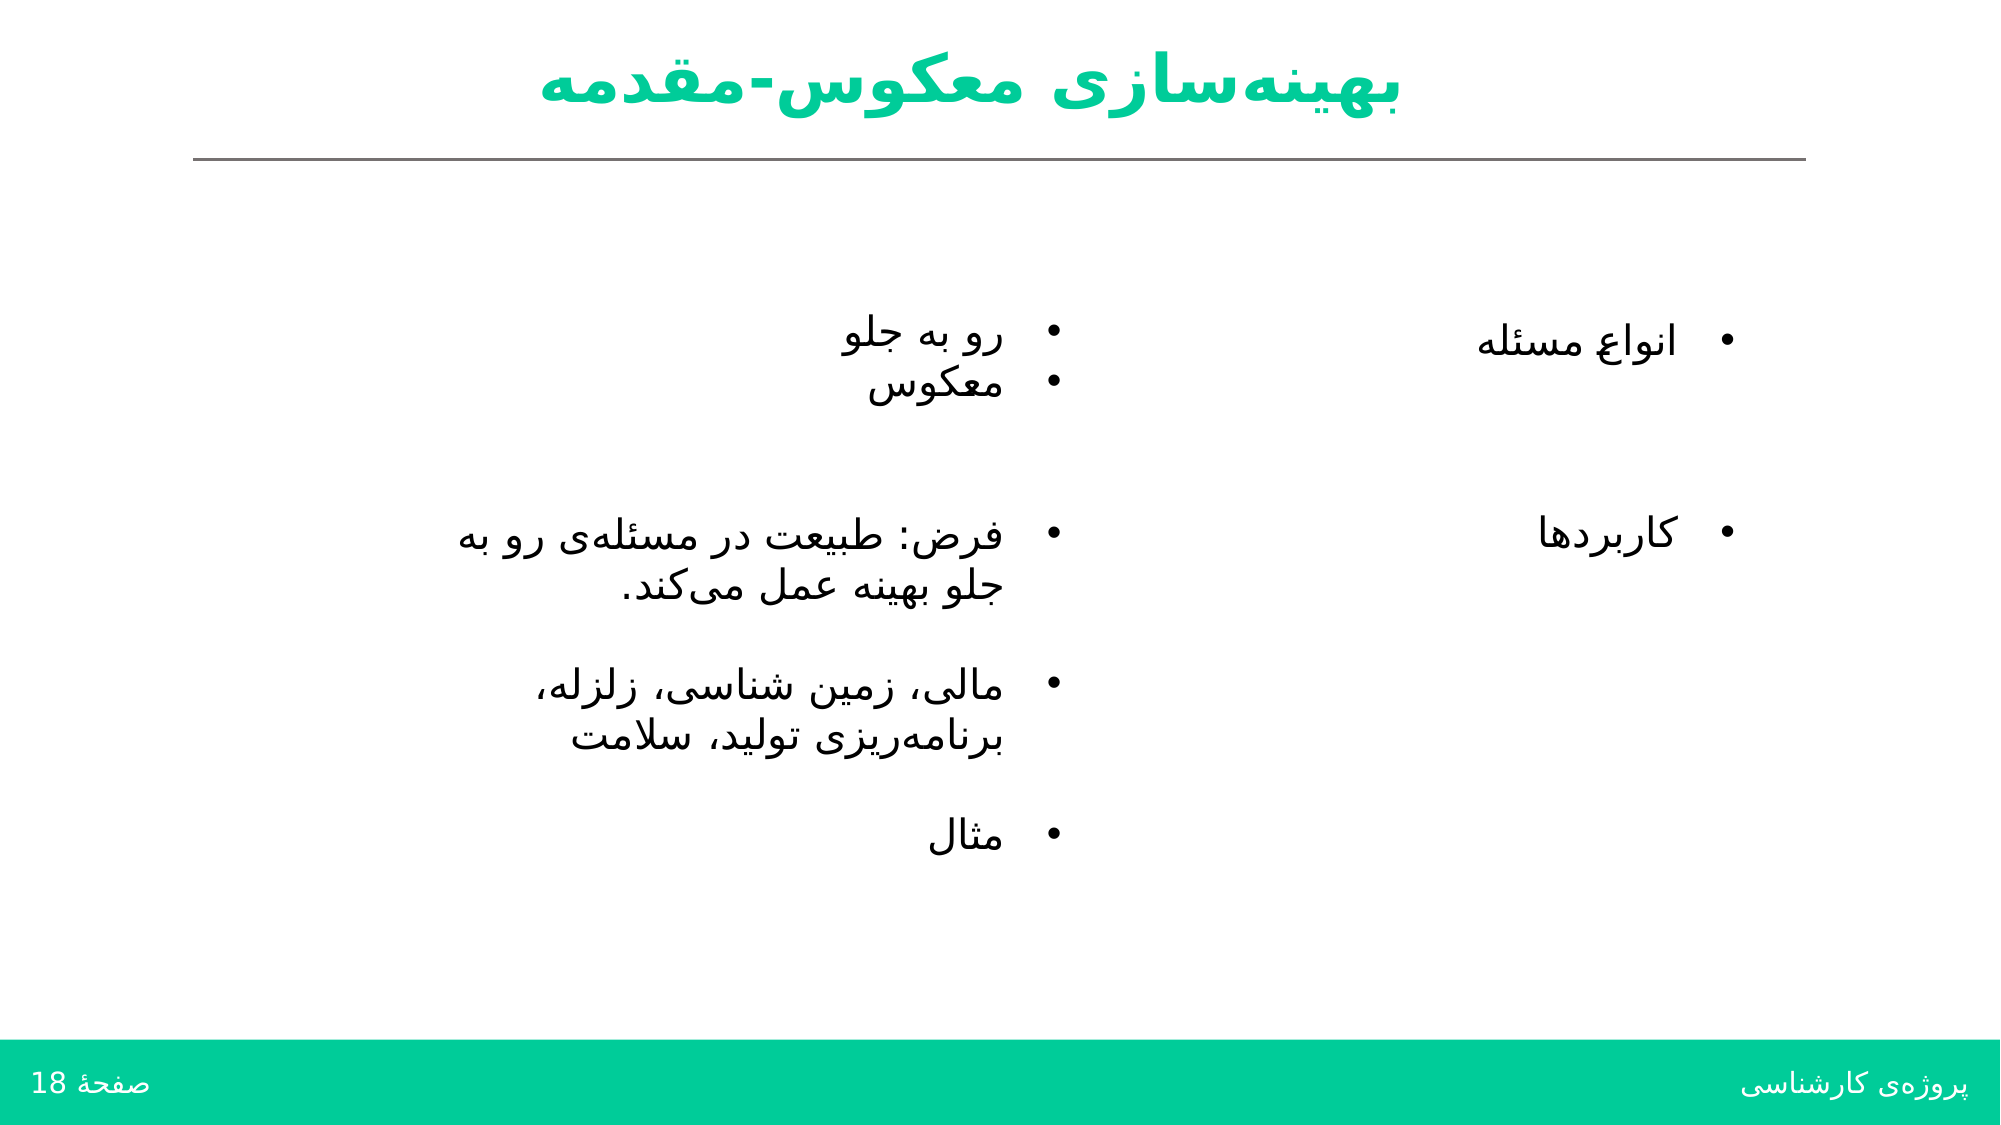

بهینه‌سازی معکوس-مقدمه

انواع مسئله

کاربردها

رو به جلو
معکوس
فرض: طبیعت در مسئله‌ی رو به جلو بهینه عمل می‌کند.

مالی، زمین شناسی، زلزله، برنامه‌ریزی تولید، سلامت

مثال

صفحۀ 18
پروژه‌ی کارشناسی